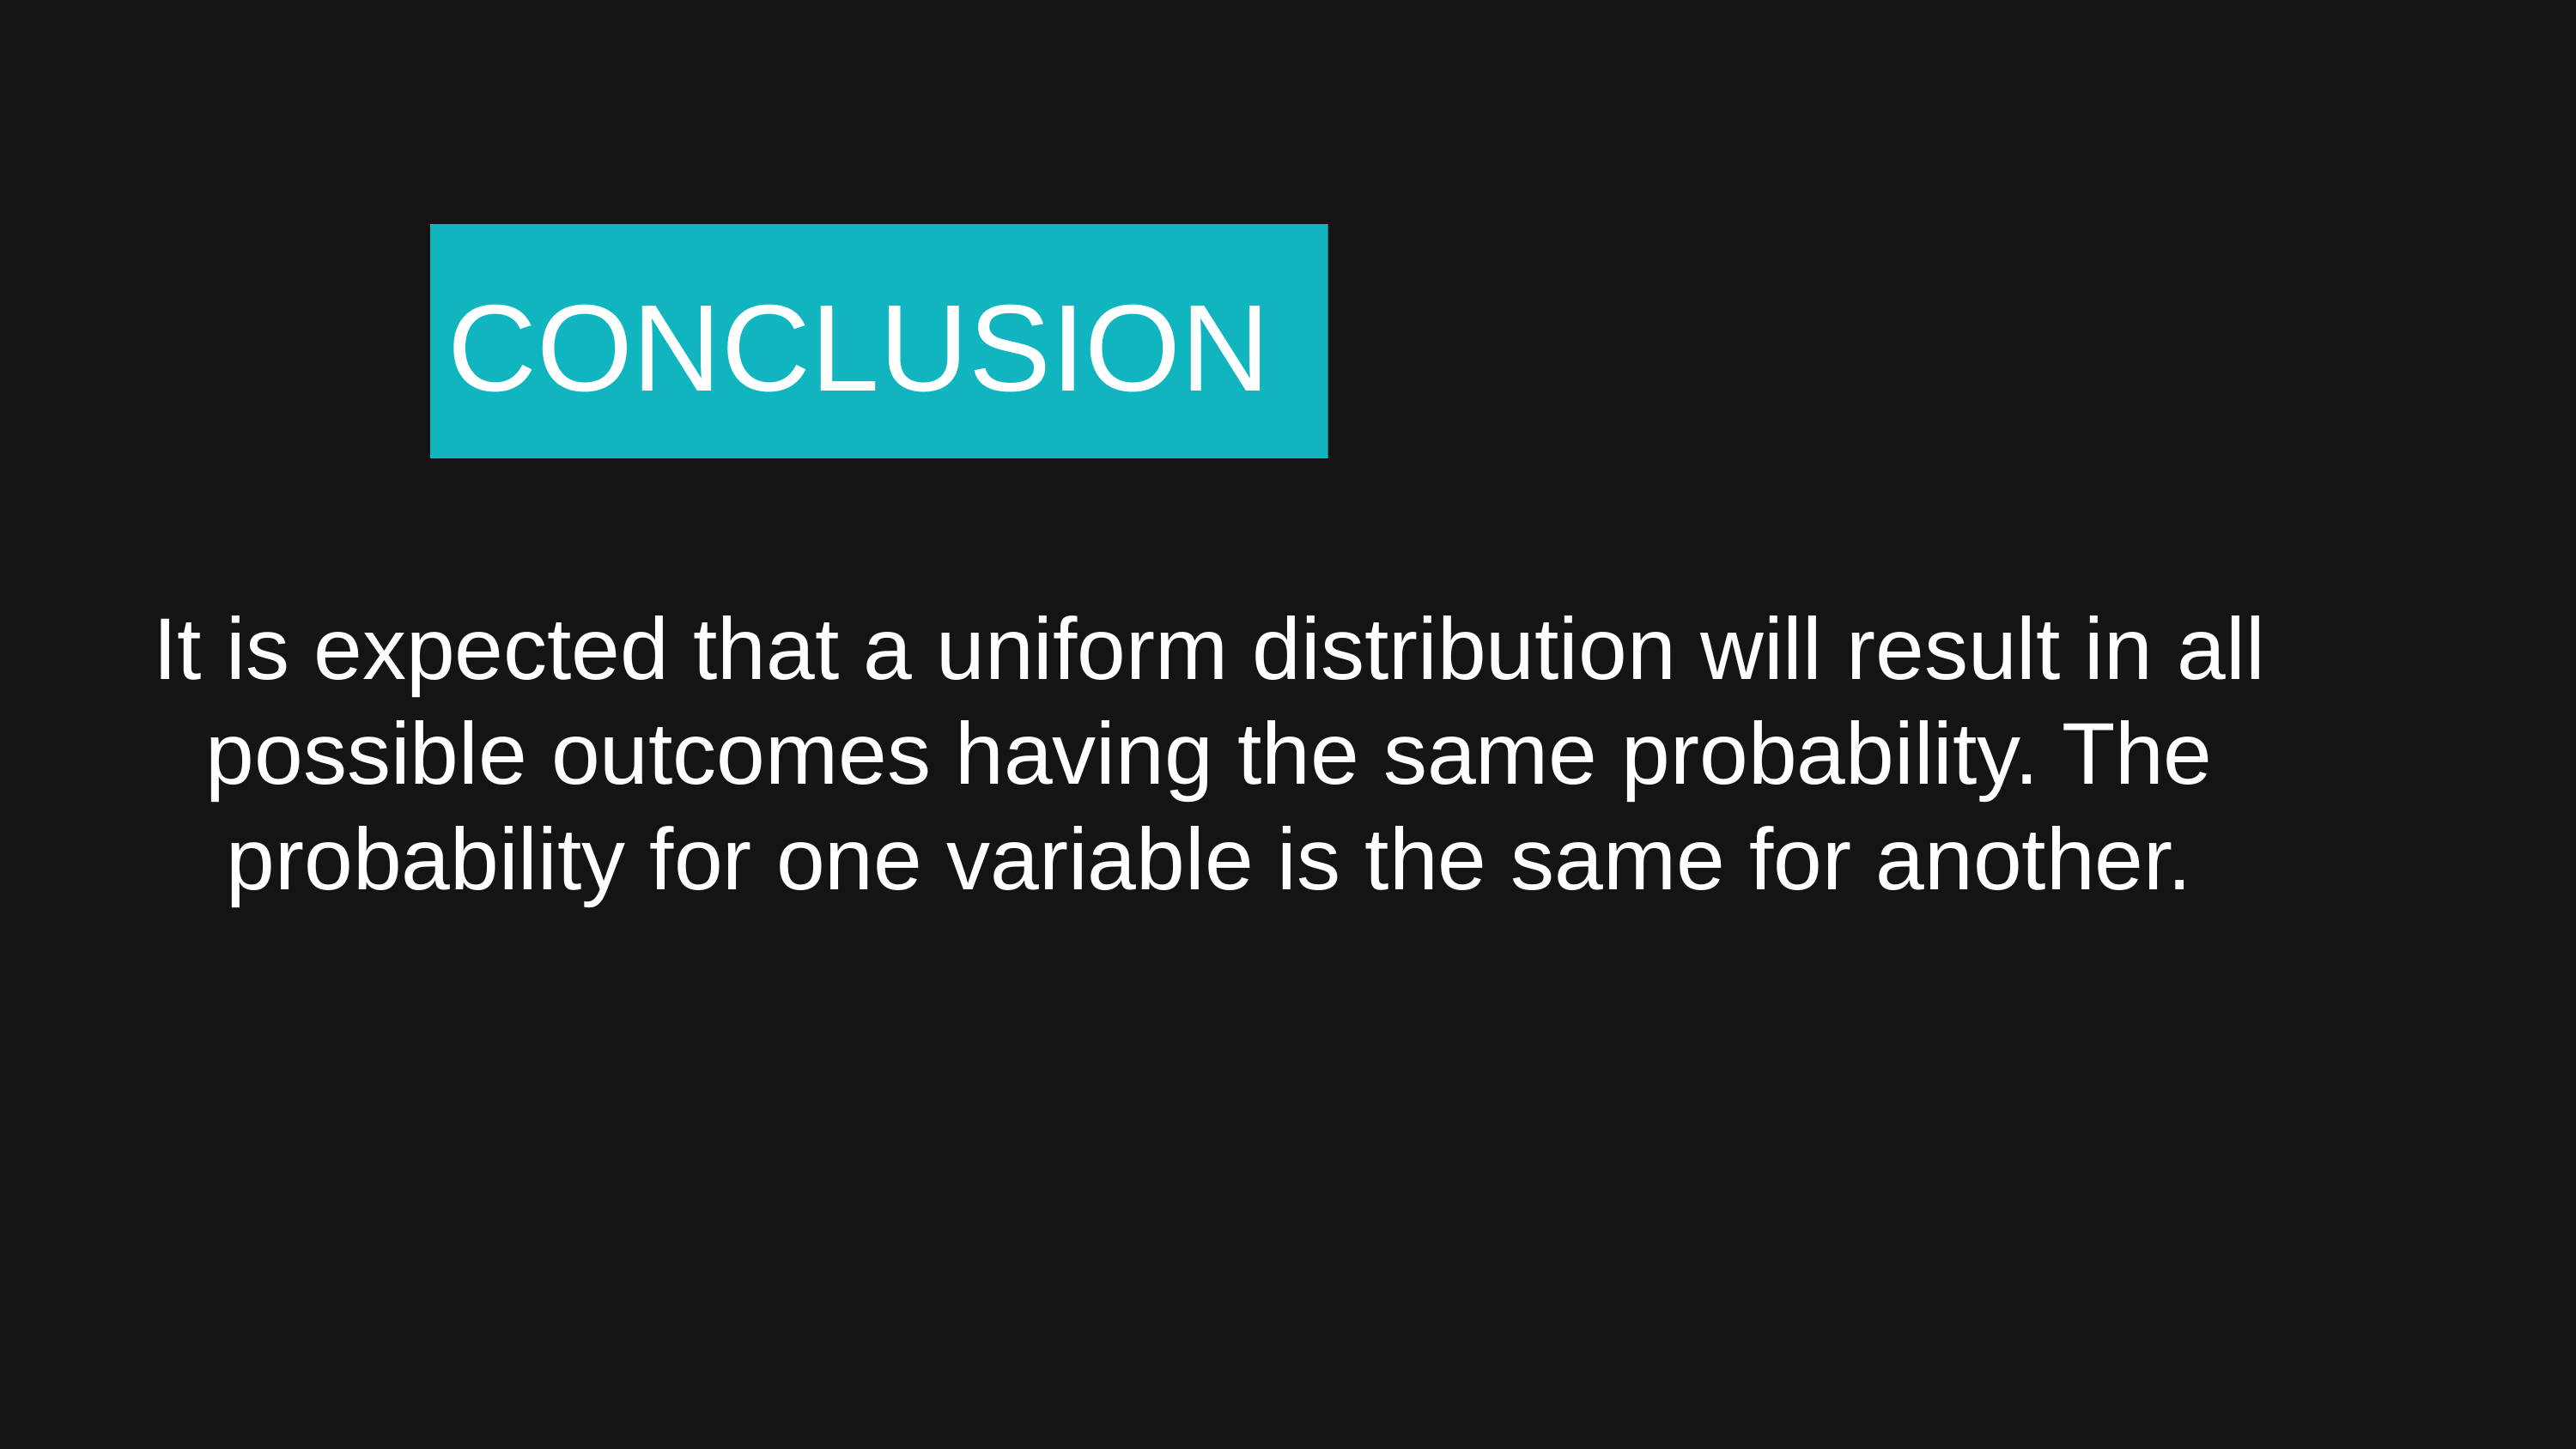

CONCLUSION
It is expected that a uniform distribution will result in all possible outcomes having the same probability. The probability for one variable is the same for another.